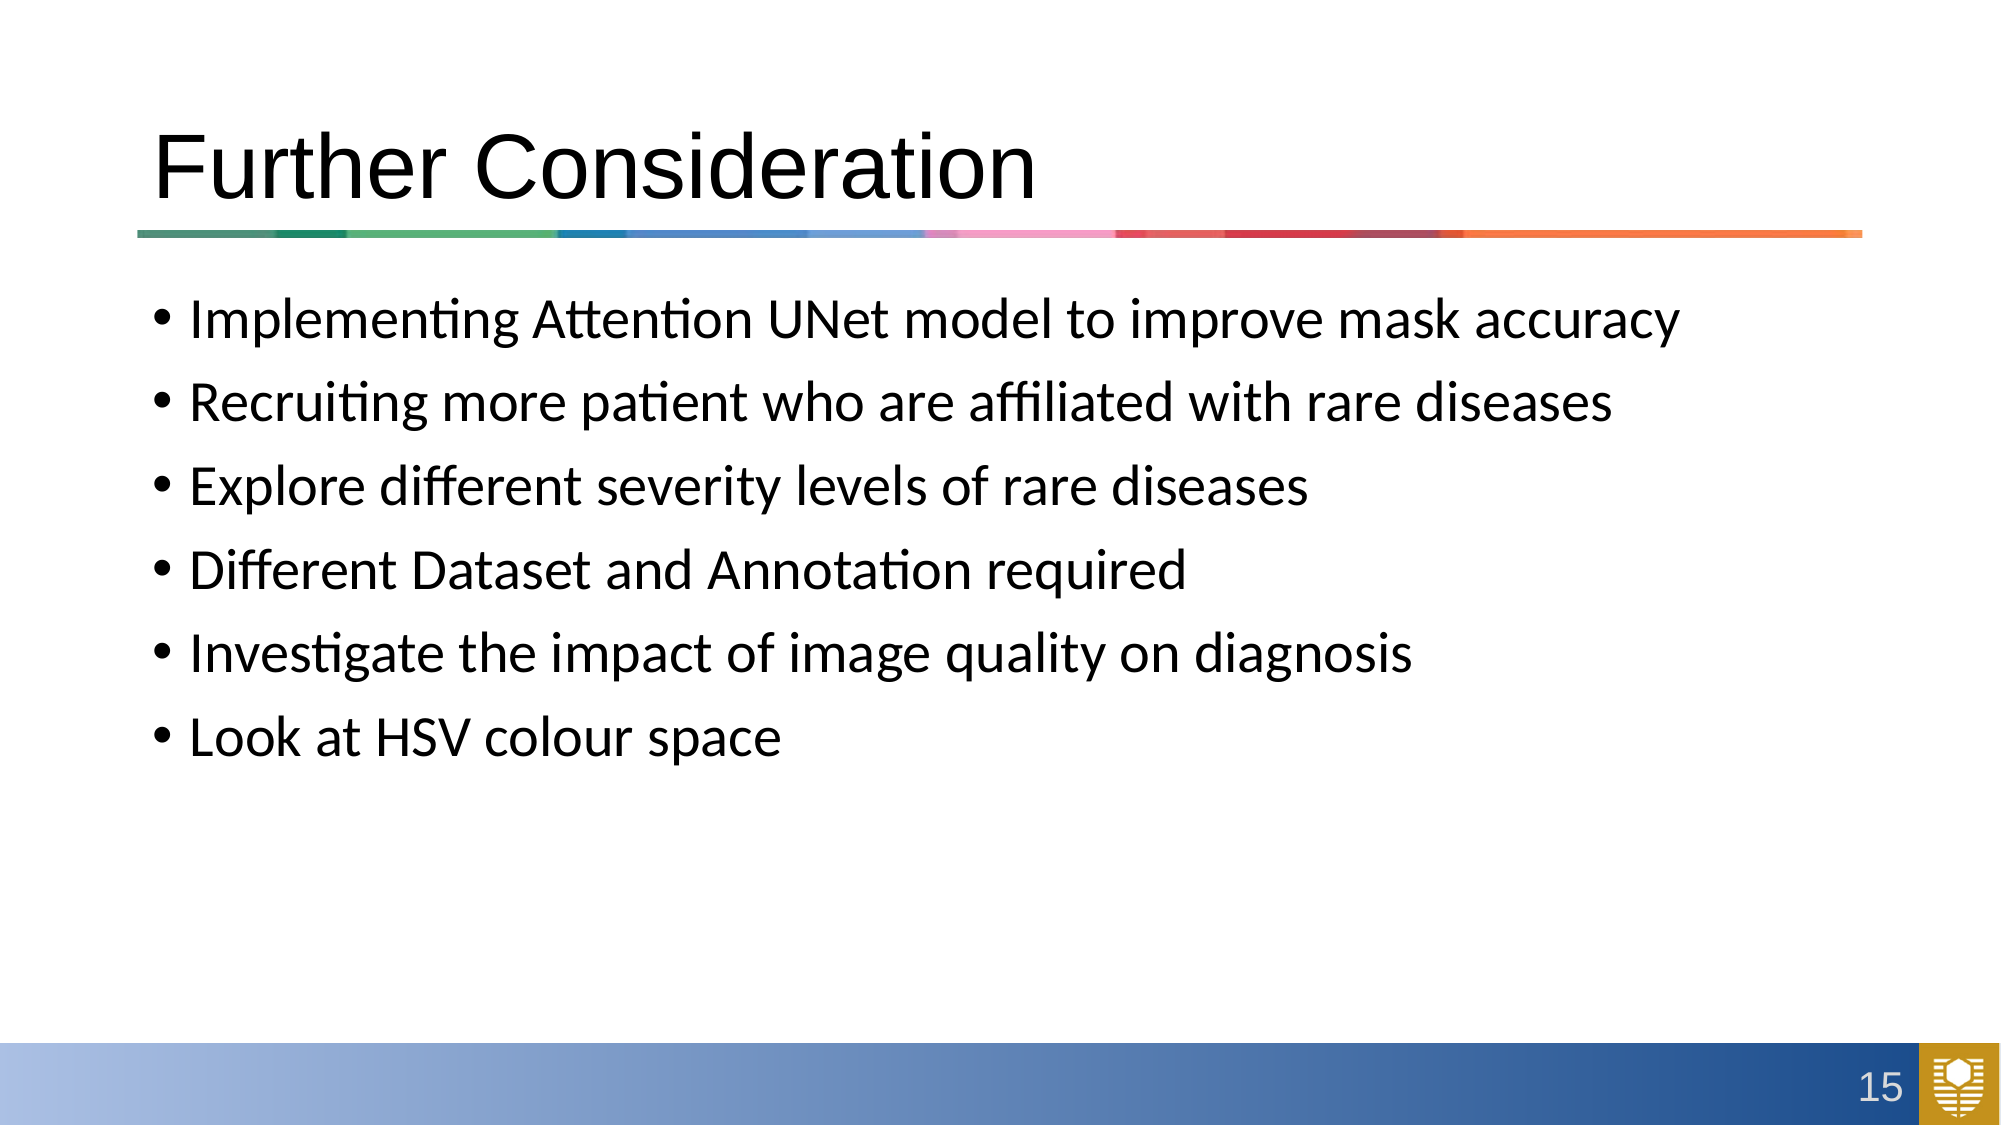

# Further Consideration
Implementing Attention UNet model to improve mask accuracy
Recruiting more patient who are affiliated with rare diseases
Explore different severity levels of rare diseases
Different Dataset and Annotation required
Investigate the impact of image quality on diagnosis
Look at HSV colour space